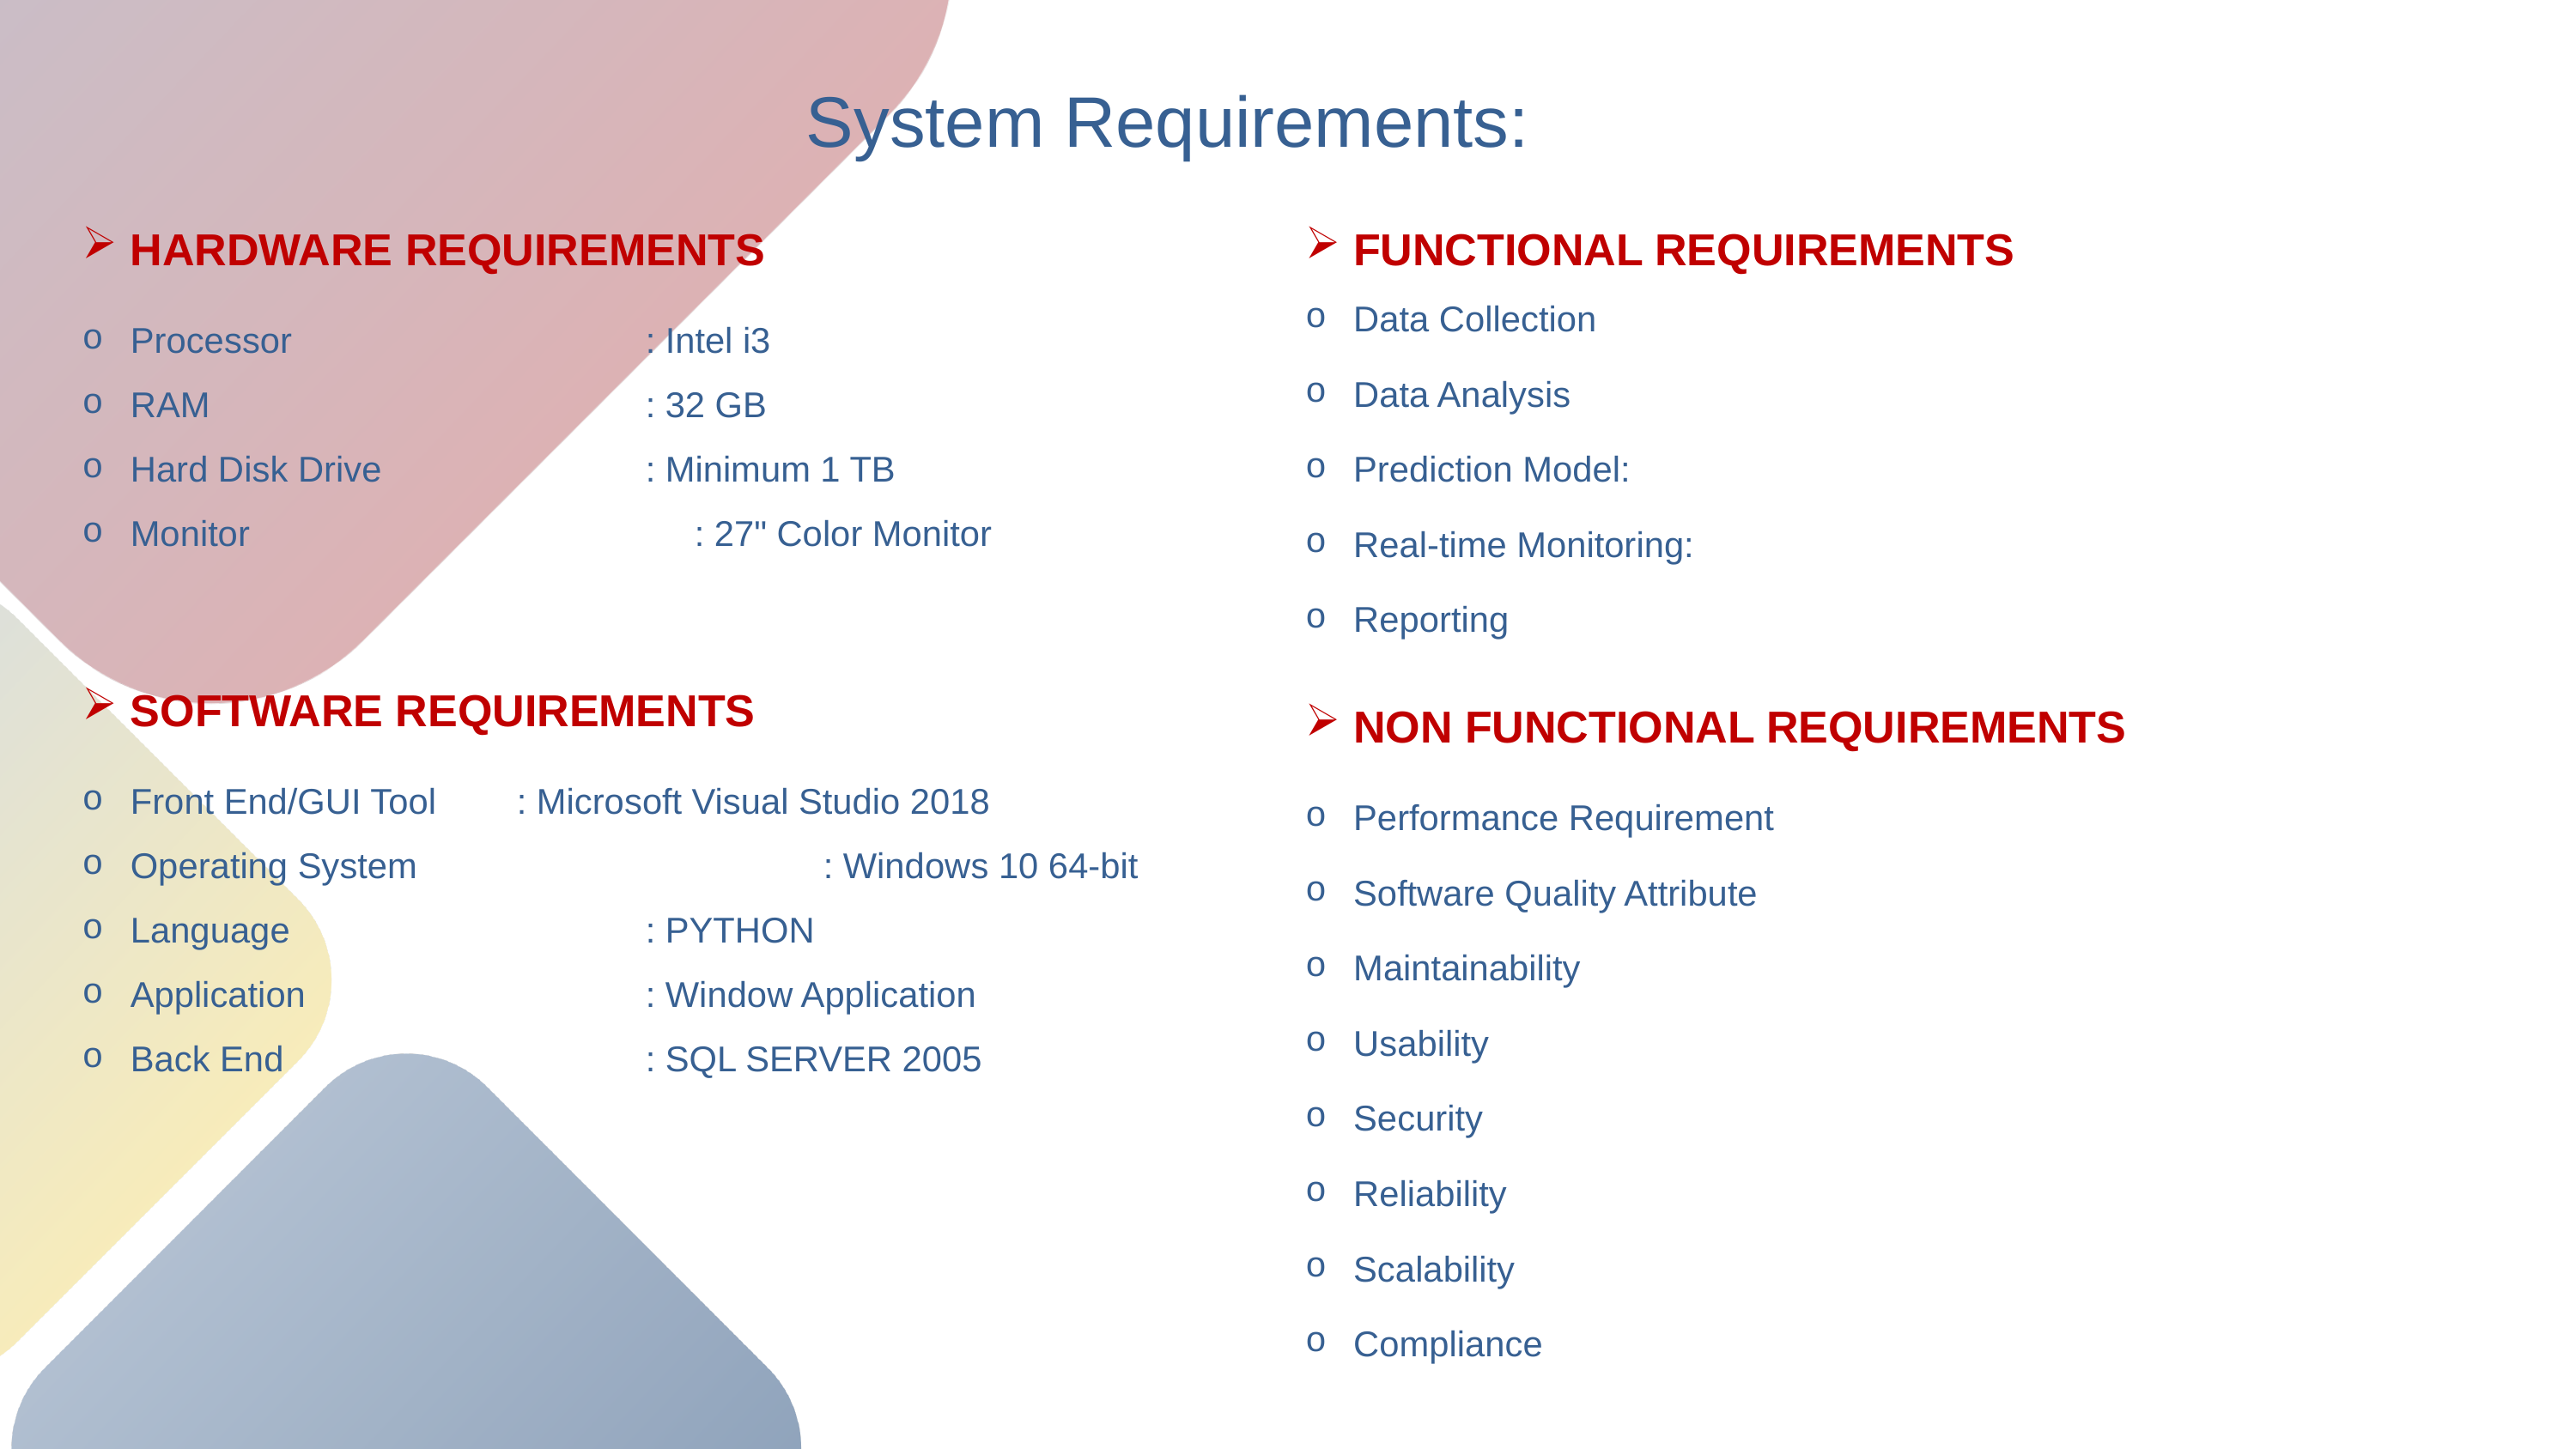

System Requirements:
HARDWARE REQUIREMENTS
Processor              	 	: Intel i3
RAM                   		: 32 GB
Hard Disk Drive 	 	: Minimum 1 TB
Monitor            	 	                  : 27" Color Monitor

SOFTWARE REQUIREMENTS
Front End/GUI Tool       	: Microsoft Visual Studio 2018
Operating System            	                  : Windows 10 64-bit
Language			: PYTHON
Application			: Window Application
Back End			: SQL SERVER 2005

FUNCTIONAL REQUIREMENTS
Data Collection
Data Analysis
Prediction Model:
Real-time Monitoring:
Reporting
NON FUNCTIONAL REQUIREMENTS
Performance Requirement
Software Quality Attribute
Maintainability
Usability
Security
Reliability
Scalability
Compliance